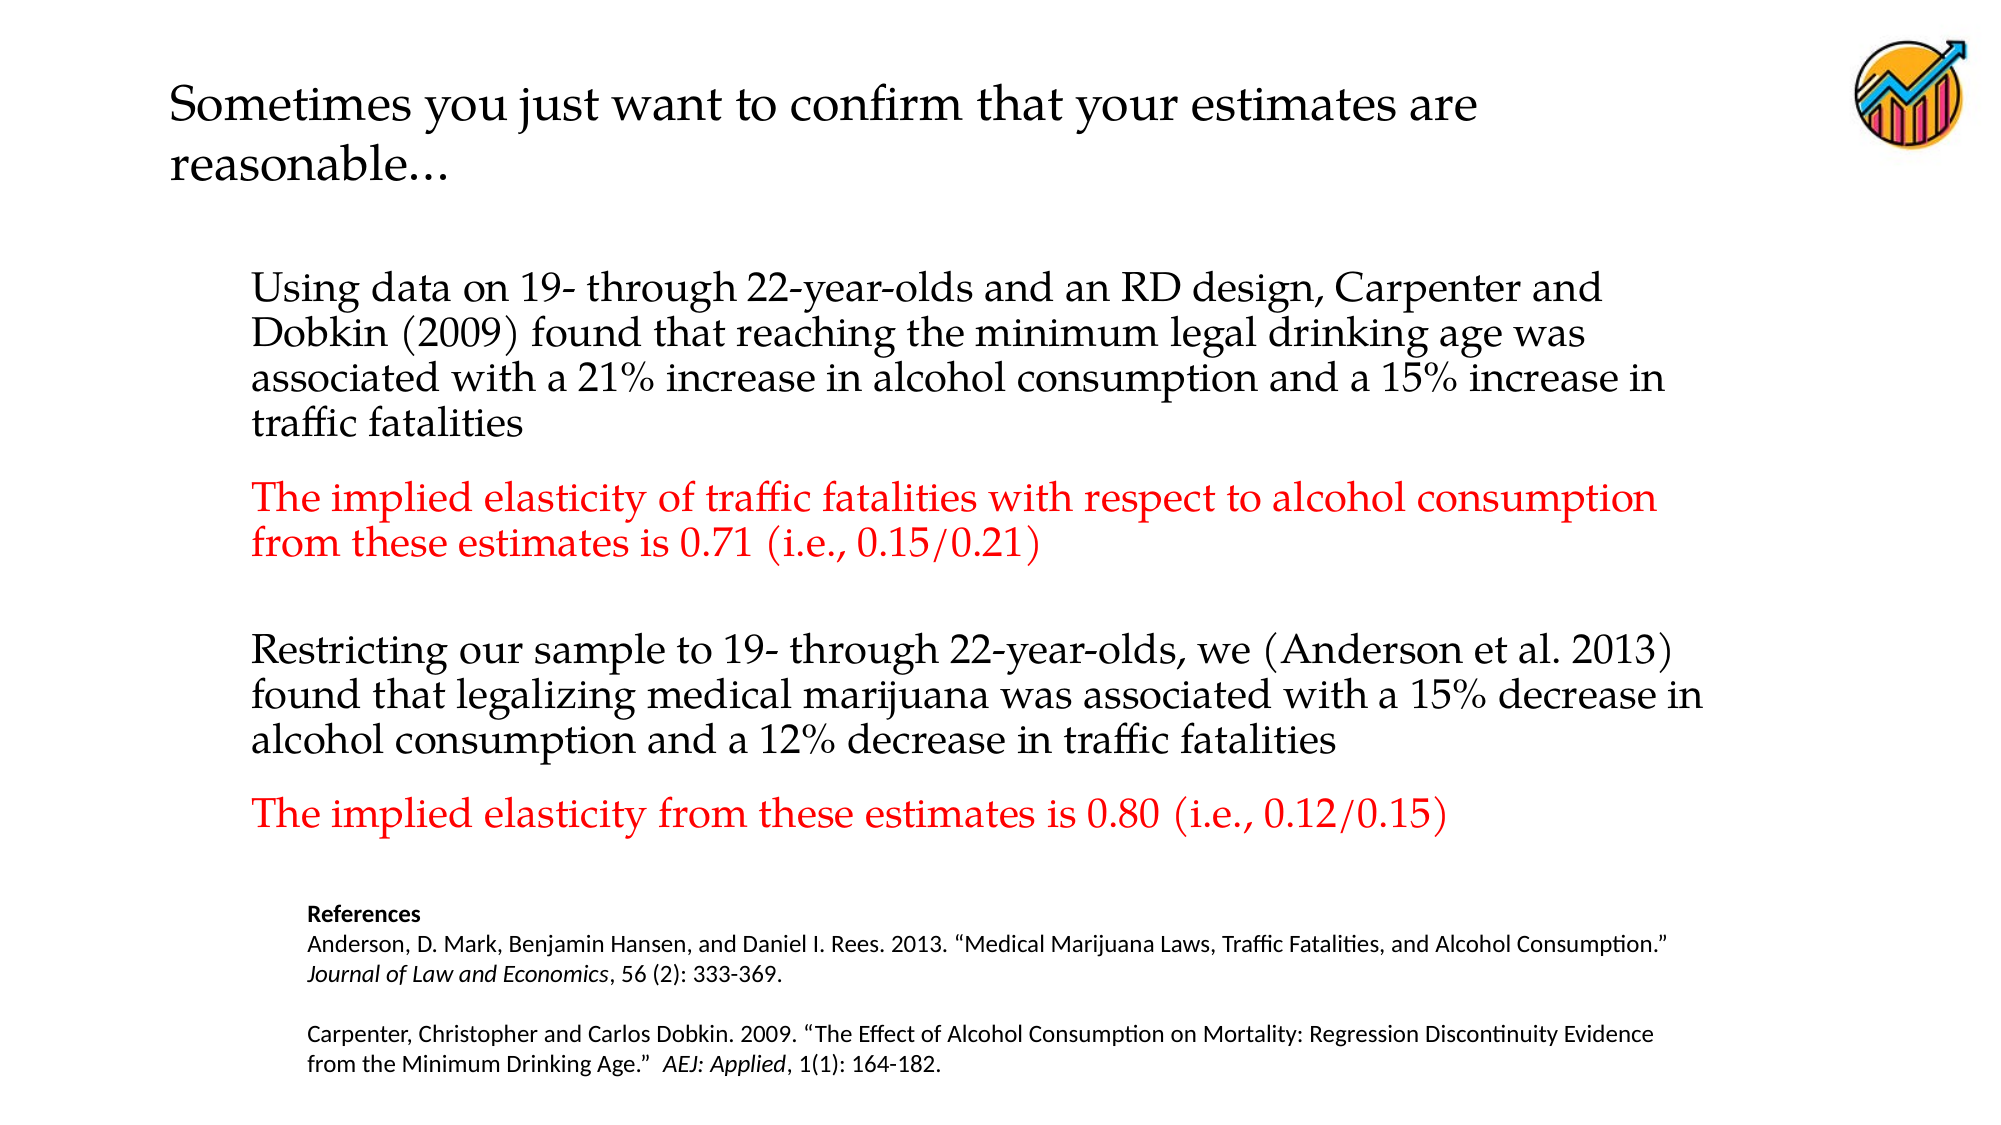

Sometimes you just want to confirm that your estimates are reasonable…

Using data on 19- through 22-year-olds and an RD design, Carpenter and Dobkin (2009) found that reaching the minimum legal drinking age was associated with a 21% increase in alcohol consumption and a 15% increase in traffic fatalities

The implied elasticity of traffic fatalities with respect to alcohol consumption from these estimates is 0.71 (i.e., 0.15/0.21)

Restricting our sample to 19- through 22-year-olds, we (Anderson et al. 2013) found that legalizing medical marijuana was associated with a 15% decrease in alcohol consumption and a 12% decrease in traffic fatalities

The implied elasticity from these estimates is 0.80 (i.e., 0.12/0.15)
References
Anderson, D. Mark, Benjamin Hansen, and Daniel I. Rees. 2013. “Medical Marijuana Laws, Traffic Fatalities, and Alcohol Consumption.” Journal of Law and Economics, 56 (2): 333-369.

Carpenter, Christopher and Carlos Dobkin. 2009. “The Effect of Alcohol Consumption on Mortality: Regression Discontinuity Evidence from the Minimum Drinking Age.”  AEJ: Applied, 1(1): 164-182.